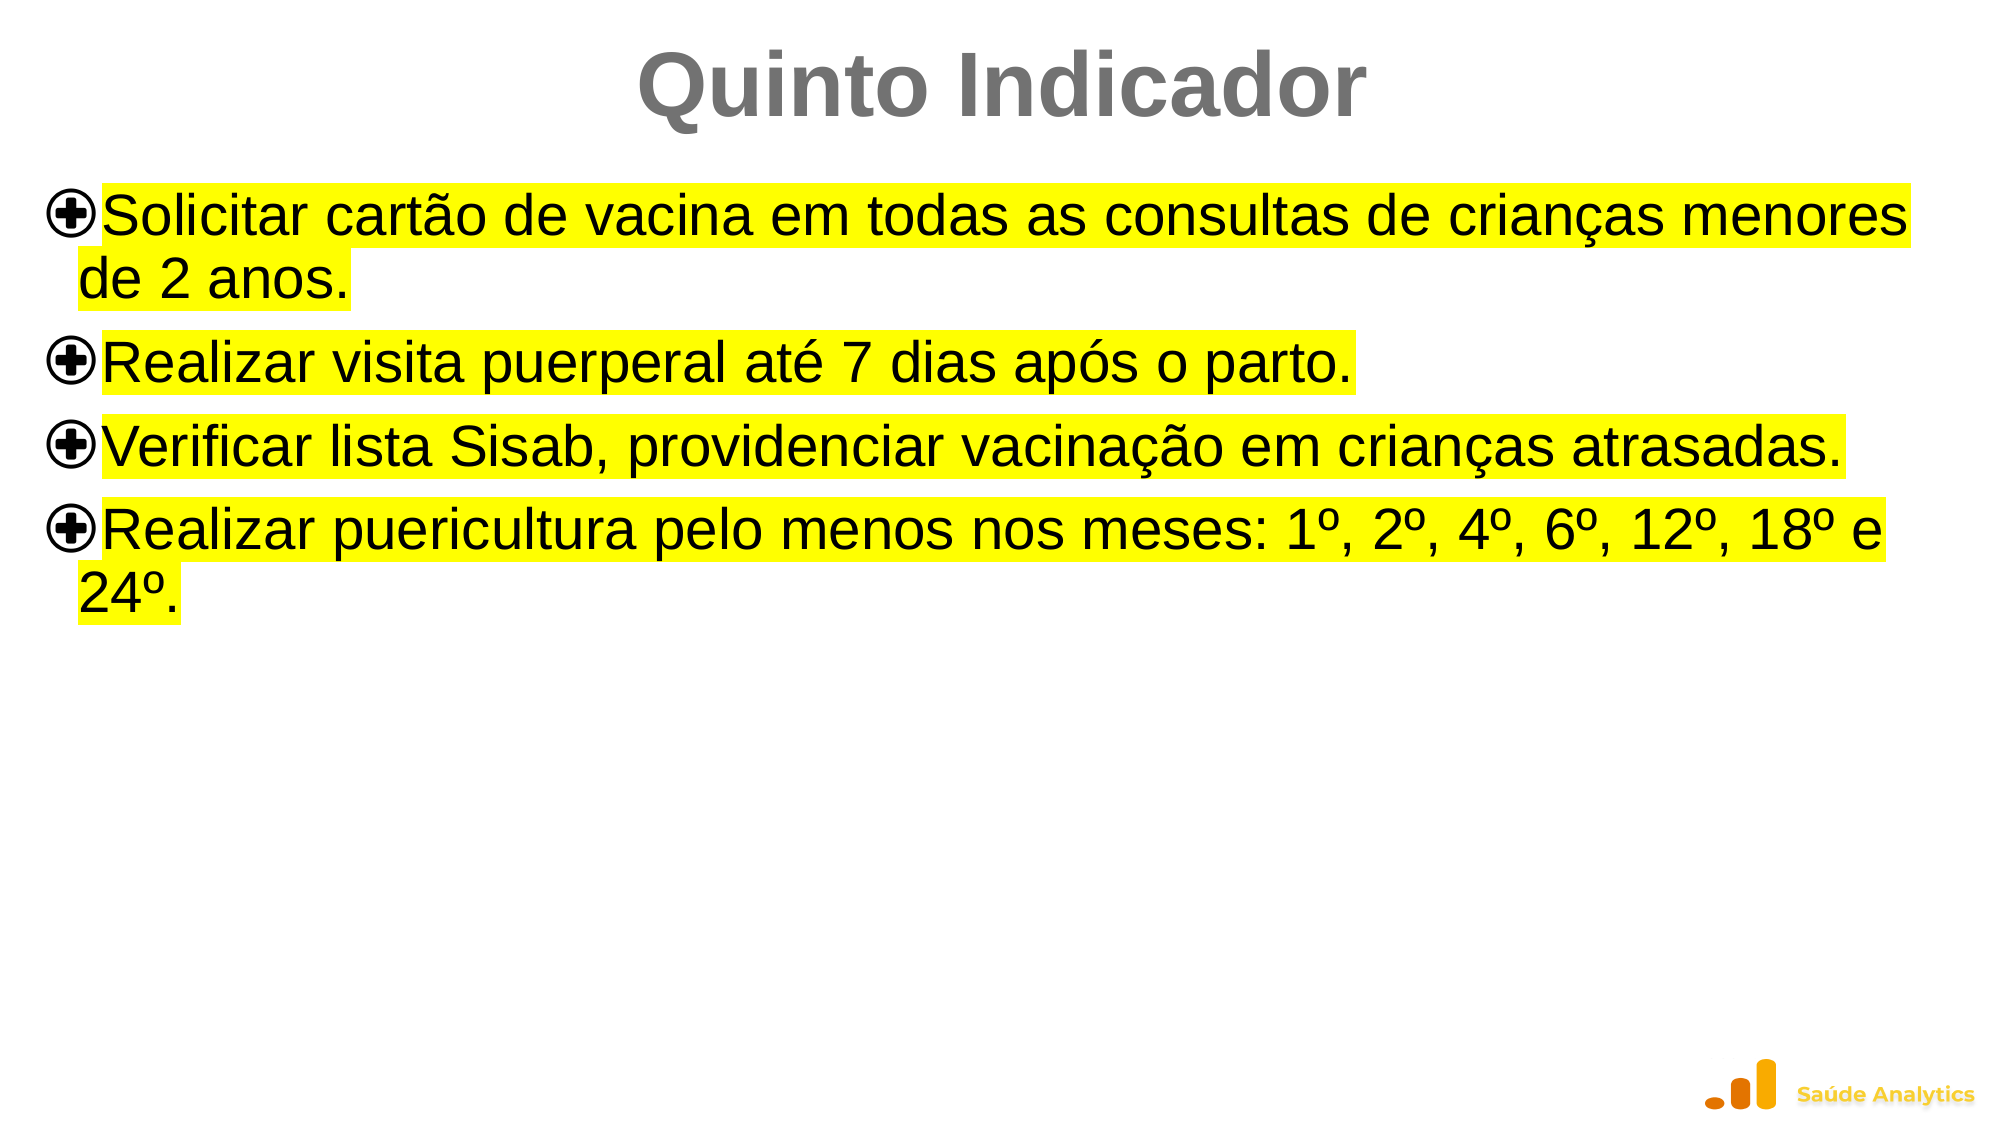

# Quinto Indicador
Solicitar cartão de vacina em todas as consultas de crianças menores de 2 anos.
Realizar visita puerperal até 7 dias após o parto.
Verificar lista Sisab, providenciar vacinação em crianças atrasadas.
Realizar puericultura pelo menos nos meses: 1º, 2º, 4º, 6º, 12º, 18º e 24º.